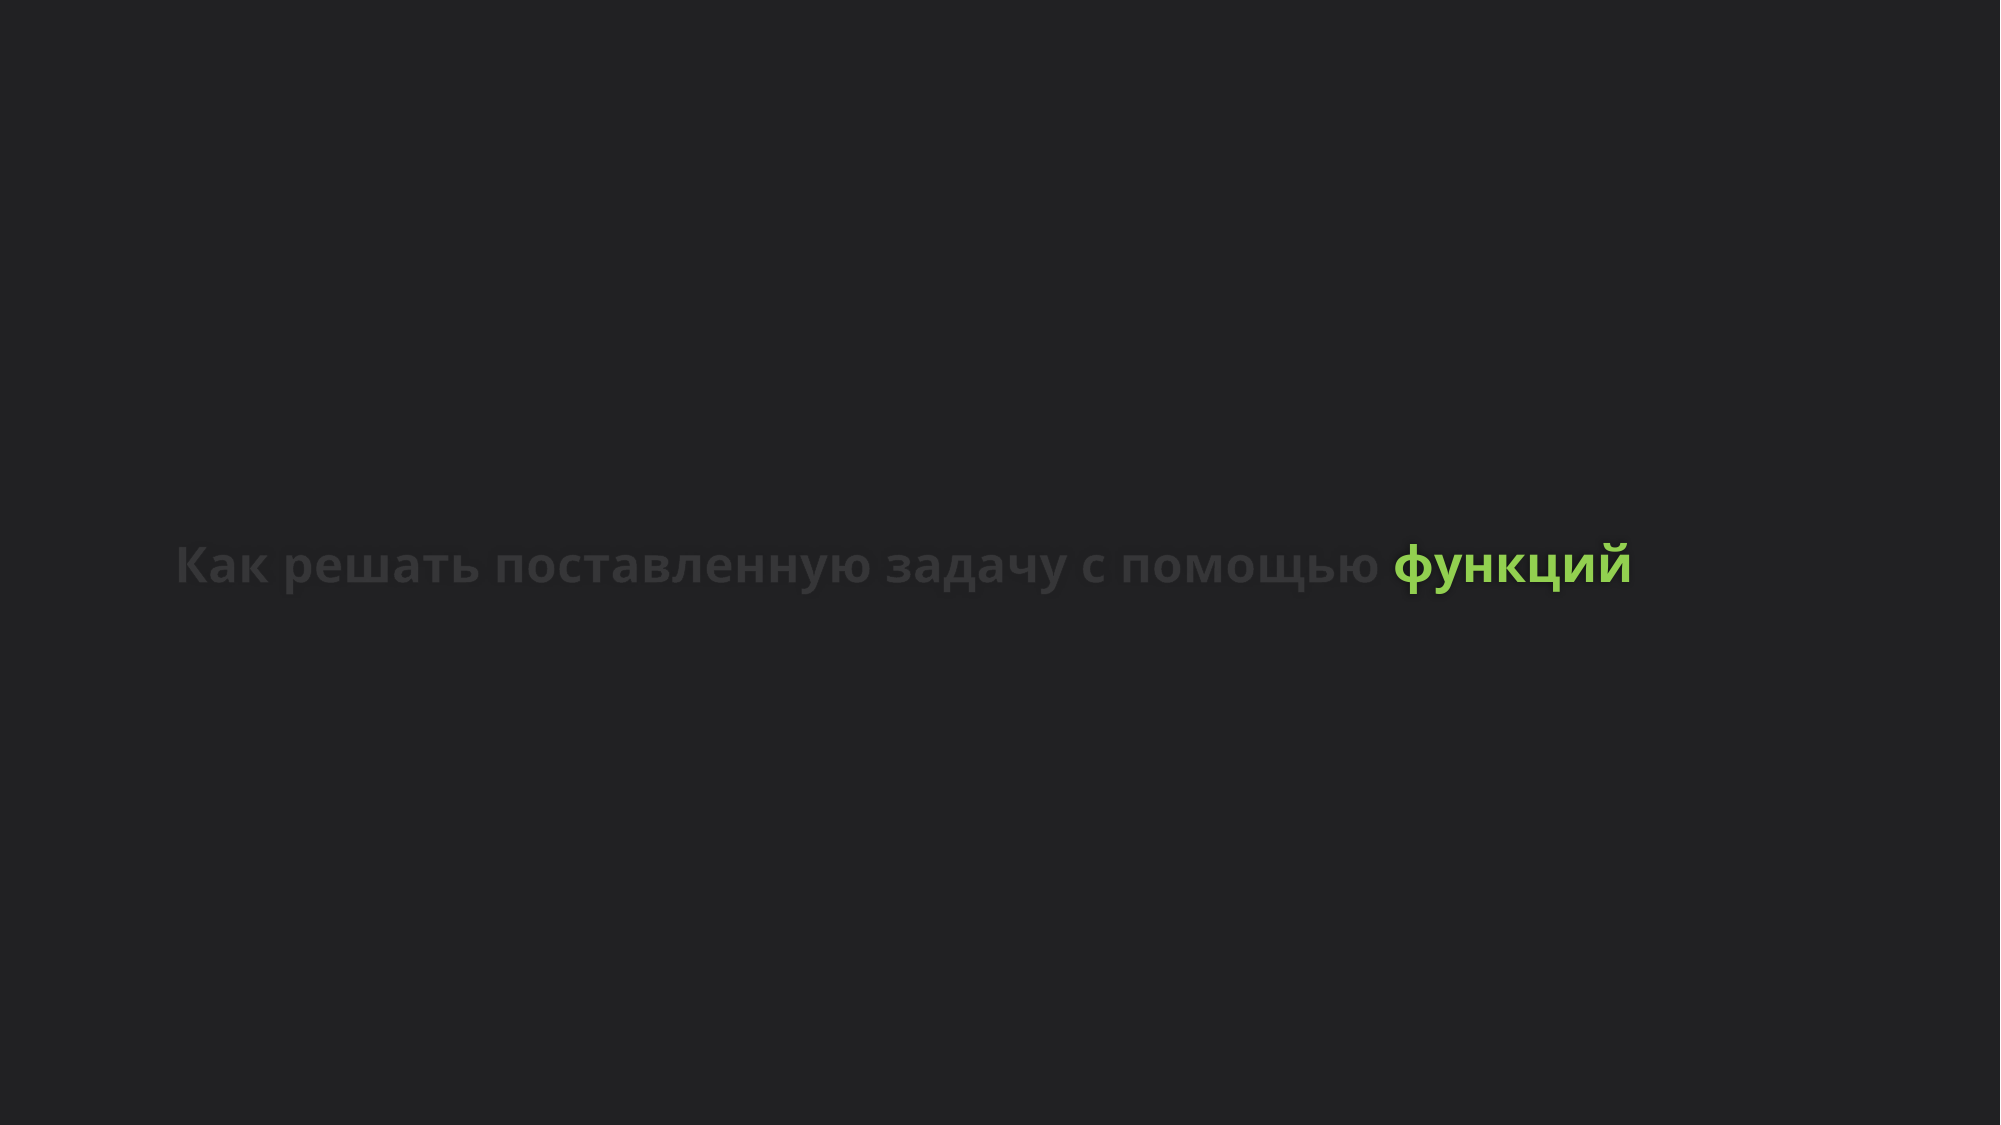

Как решать поставленную задачу с помощью функций